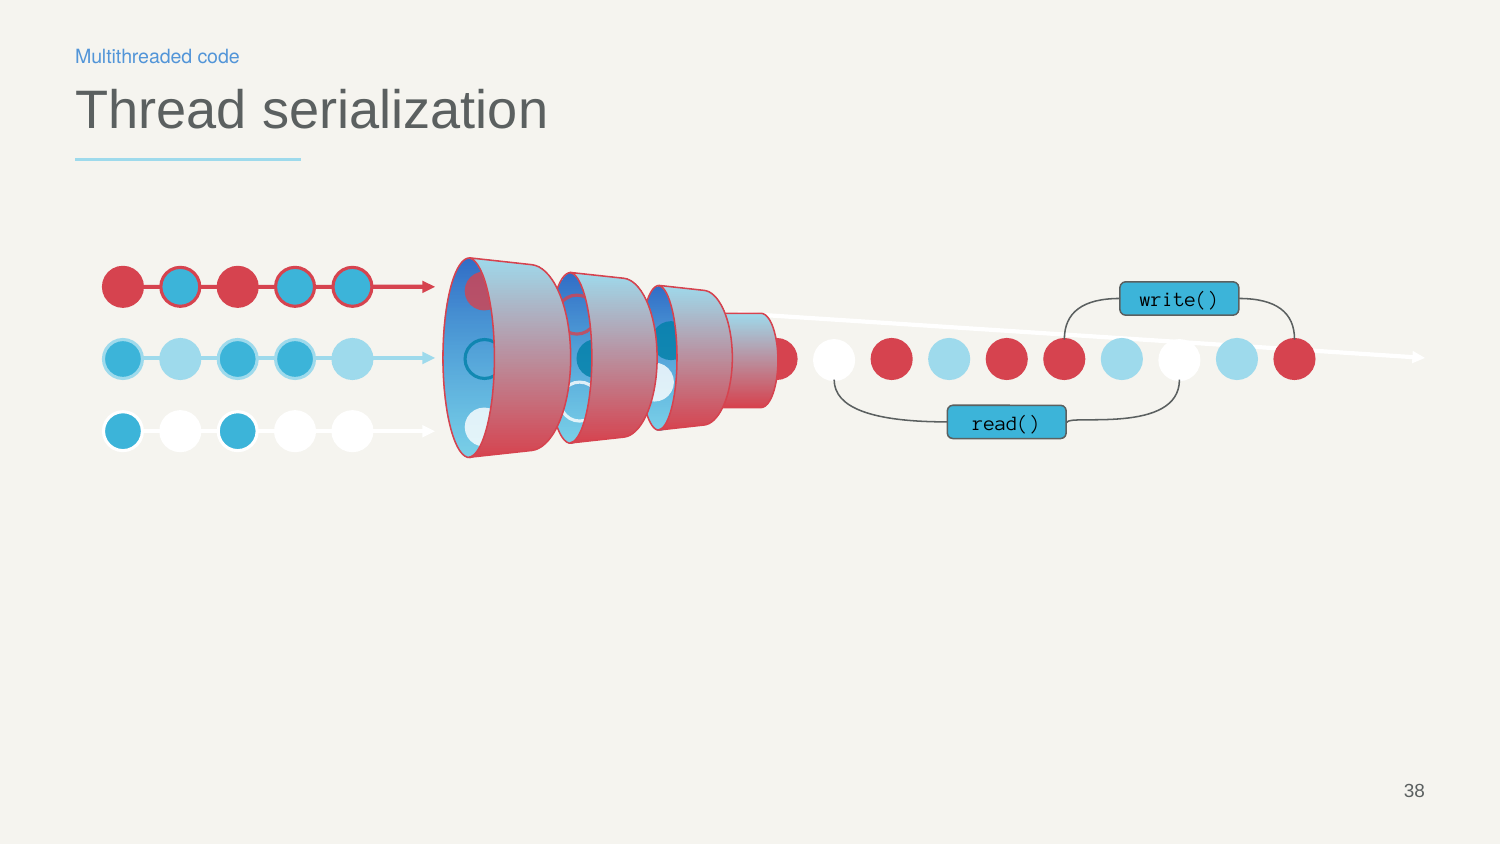

Multithreaded code
# Thread serialization

write()

read()

38